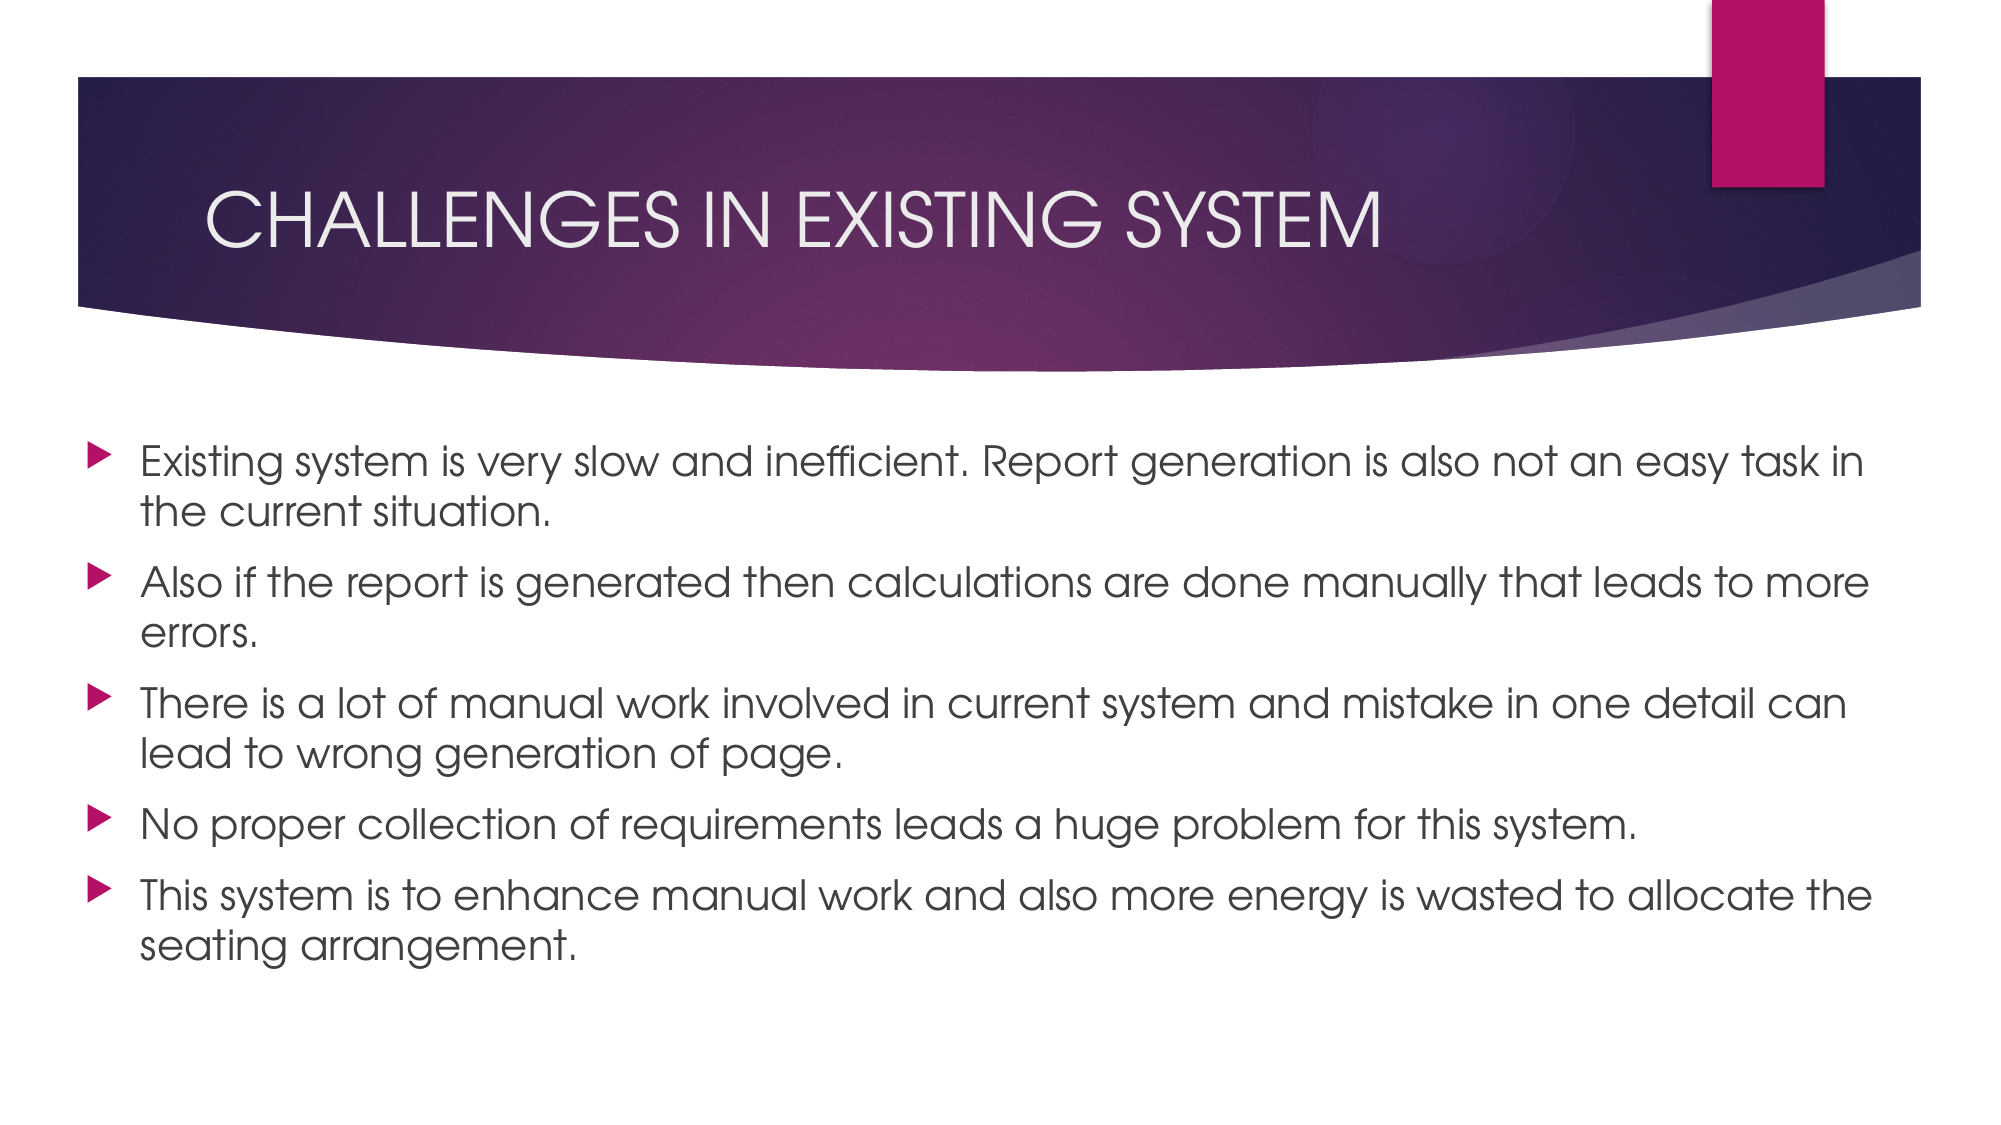

# CHALLENGES IN EXISTING SYSTEM
Existing system is very slow and inefficient. Report generation is also not an easy task in the current situation.
Also if the report is generated then calculations are done manually that leads to more errors.
There is a lot of manual work involved in current system and mistake in one detail can lead to wrong generation of page.
No proper collection of requirements leads a huge problem for this system.
This system is to enhance manual work and also more energy is wasted to allocate the seating arrangement.